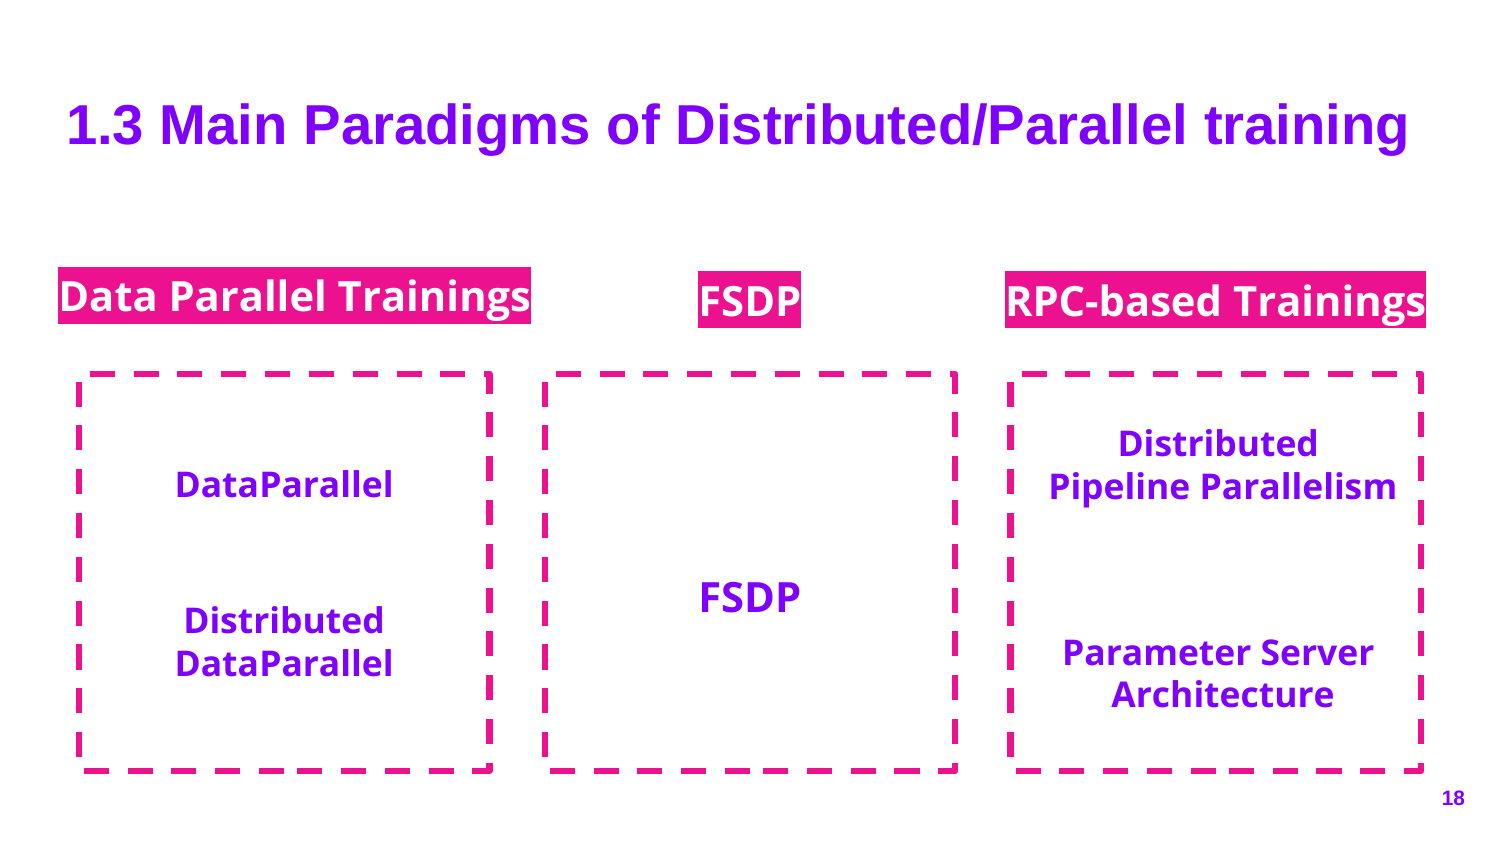

# 1.3 Main Paradigms of Distributed/Parallel training
Data Parallel Trainings
RPC-based Trainings
FSDP

Distributed
Pipeline Parallelism
DataParallel
FSDP
Distributed
DataParallel
Parameter Server
Architecture
18